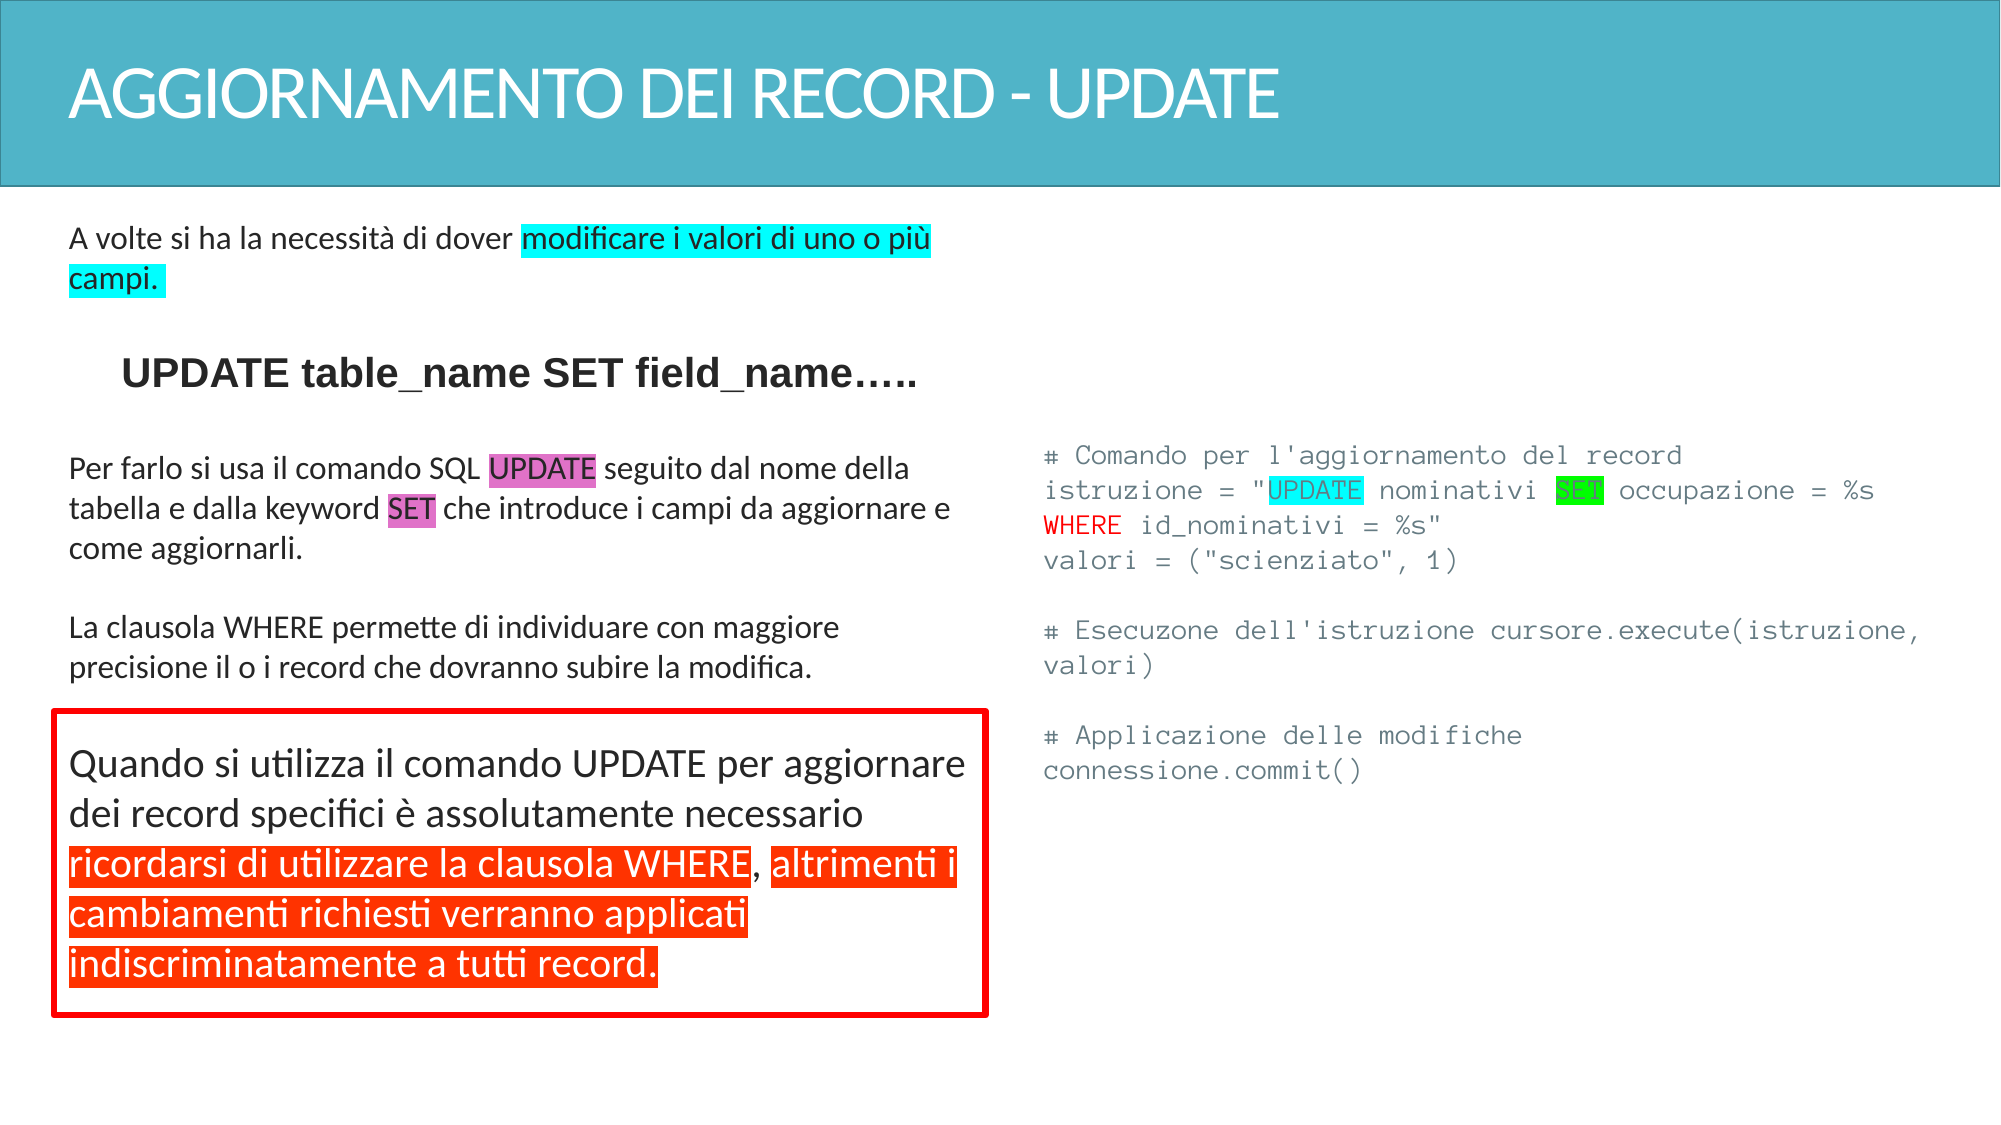

# AGGIORNAMENTO DEI RECORD - UPDATE
A volte si ha la necessità di dover modificare i valori di uno o più campi.

UPDATE table_name SET field_name…..

Per farlo si usa il comando SQL UPDATE seguito dal nome della tabella e dalla keyword SET che introduce i campi da aggiornare e come aggiornarli.

La clausola WHERE permette di individuare con maggiore precisione il o i record che dovranno subire la modifica.

Quando si utilizza il comando UPDATE per aggiornare dei record specifici è assolutamente necessario ricordarsi di utilizzare la clausola WHERE, altrimenti i cambiamenti richiesti verranno applicati indiscriminatamente a tutti record.
# Comando per l'aggiornamento del record
istruzione = "UPDATE nominativi SET occupazione = %s WHERE id_nominativi = %s"
valori = ("scienziato", 1)

# Esecuzone dell'istruzione cursore.execute(istruzione, valori)

# Applicazione delle modifiche
connessione.commit()